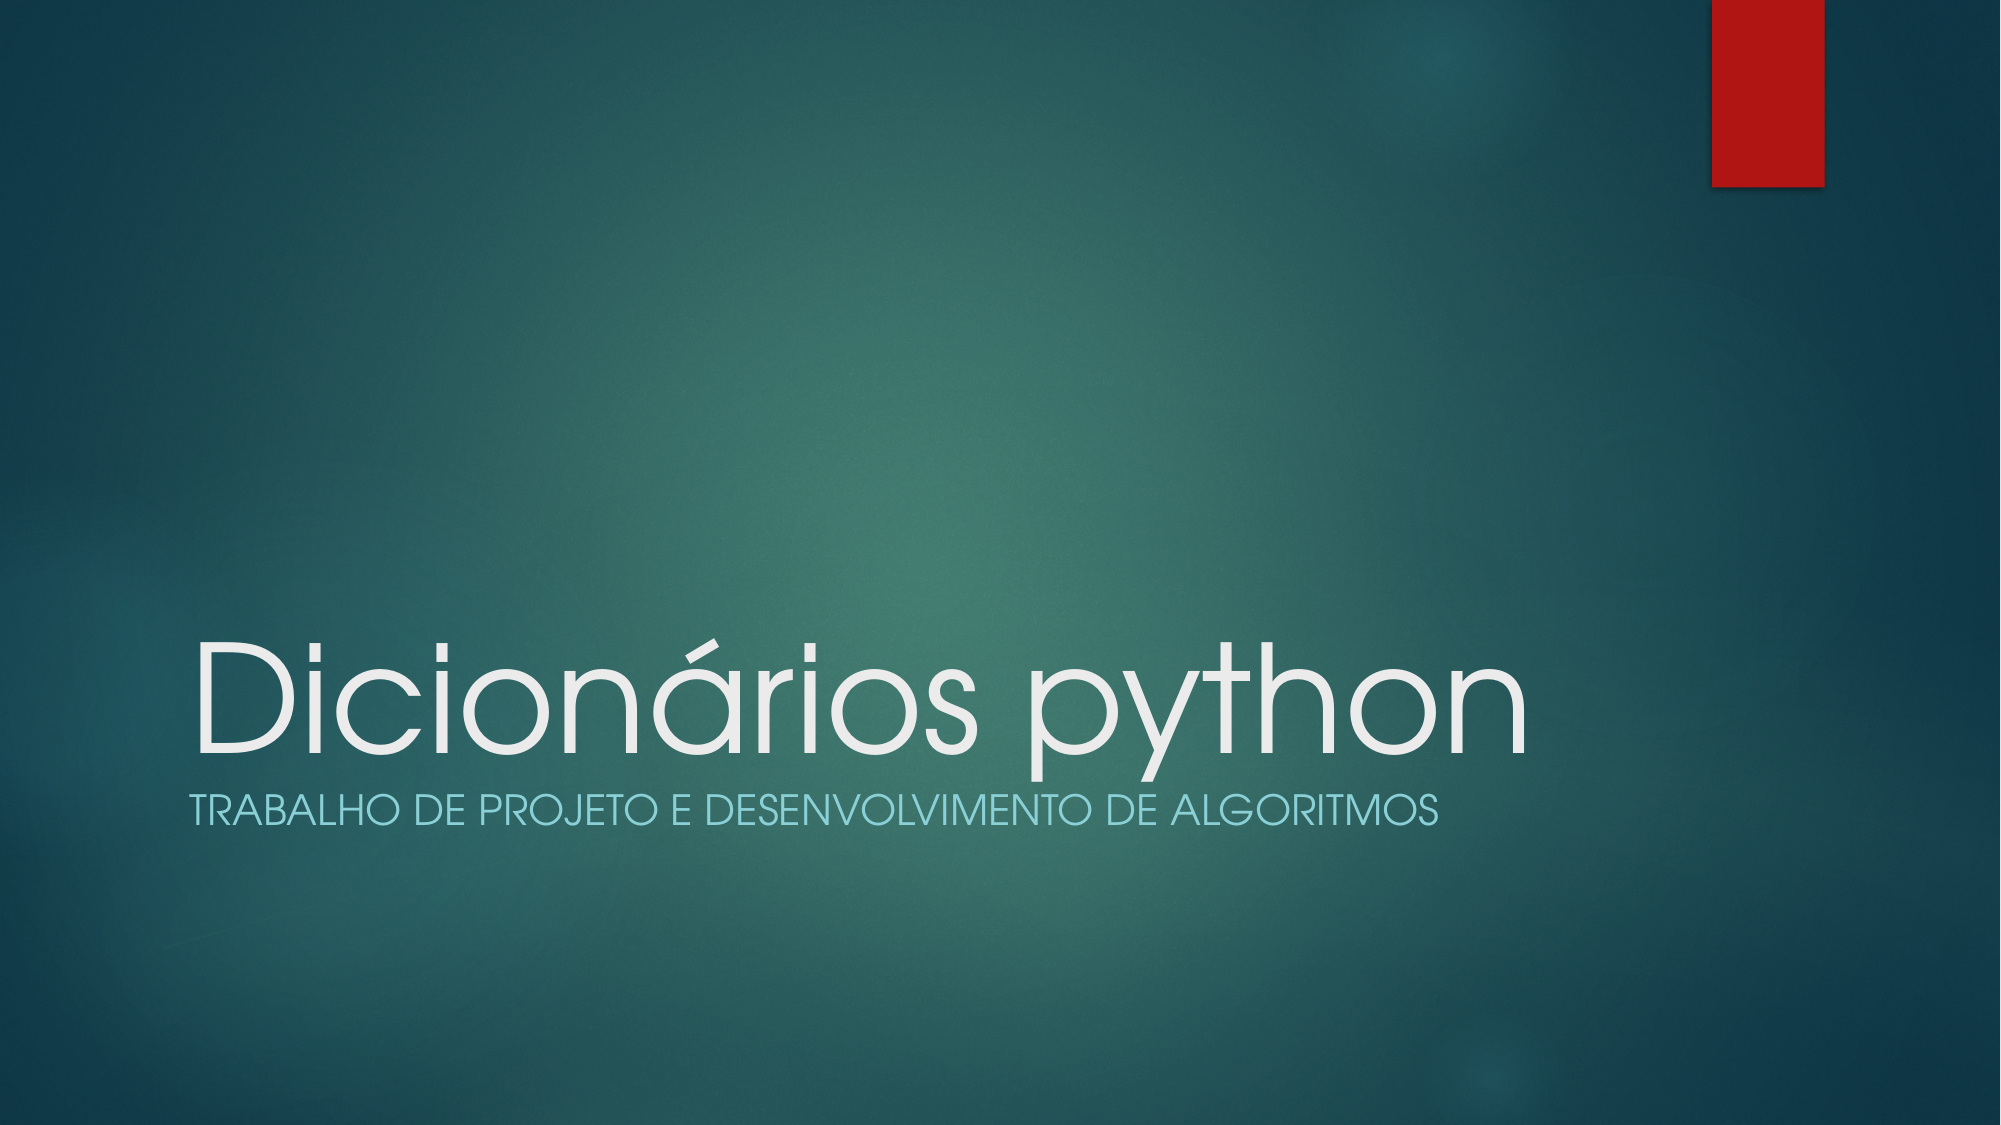

# Dicionários python
TrAbalho de projeto e desenvolvimento de algoritmos